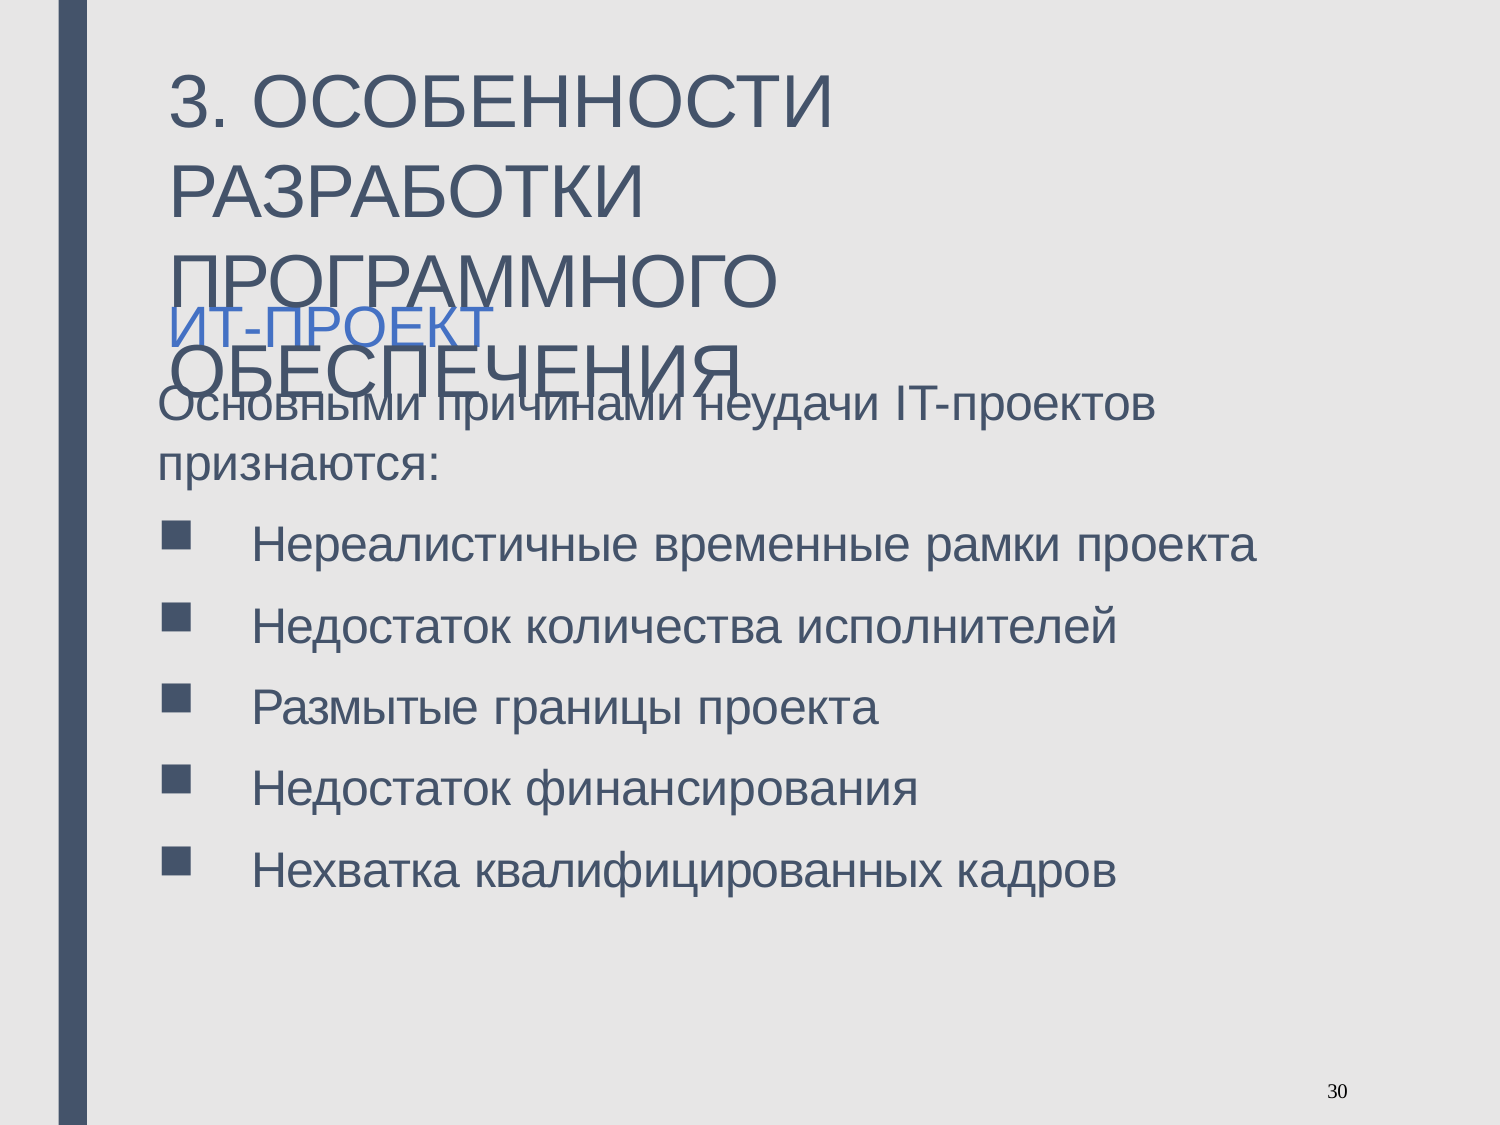

# 3. ОСОБЕННОСТИ РАЗРАБОТКИ ПРОГРАММНОГО ОБЕСПЕЧЕНИЯ
ИТ-ПРОЕКТ
Основными причинами неудачи IT-проектов признаются:
Нереалистичные временные рамки проекта
Недостаток количества исполнителей
Размытые границы проекта
Недостаток финансирования
Нехватка квалифицированных кадров
30